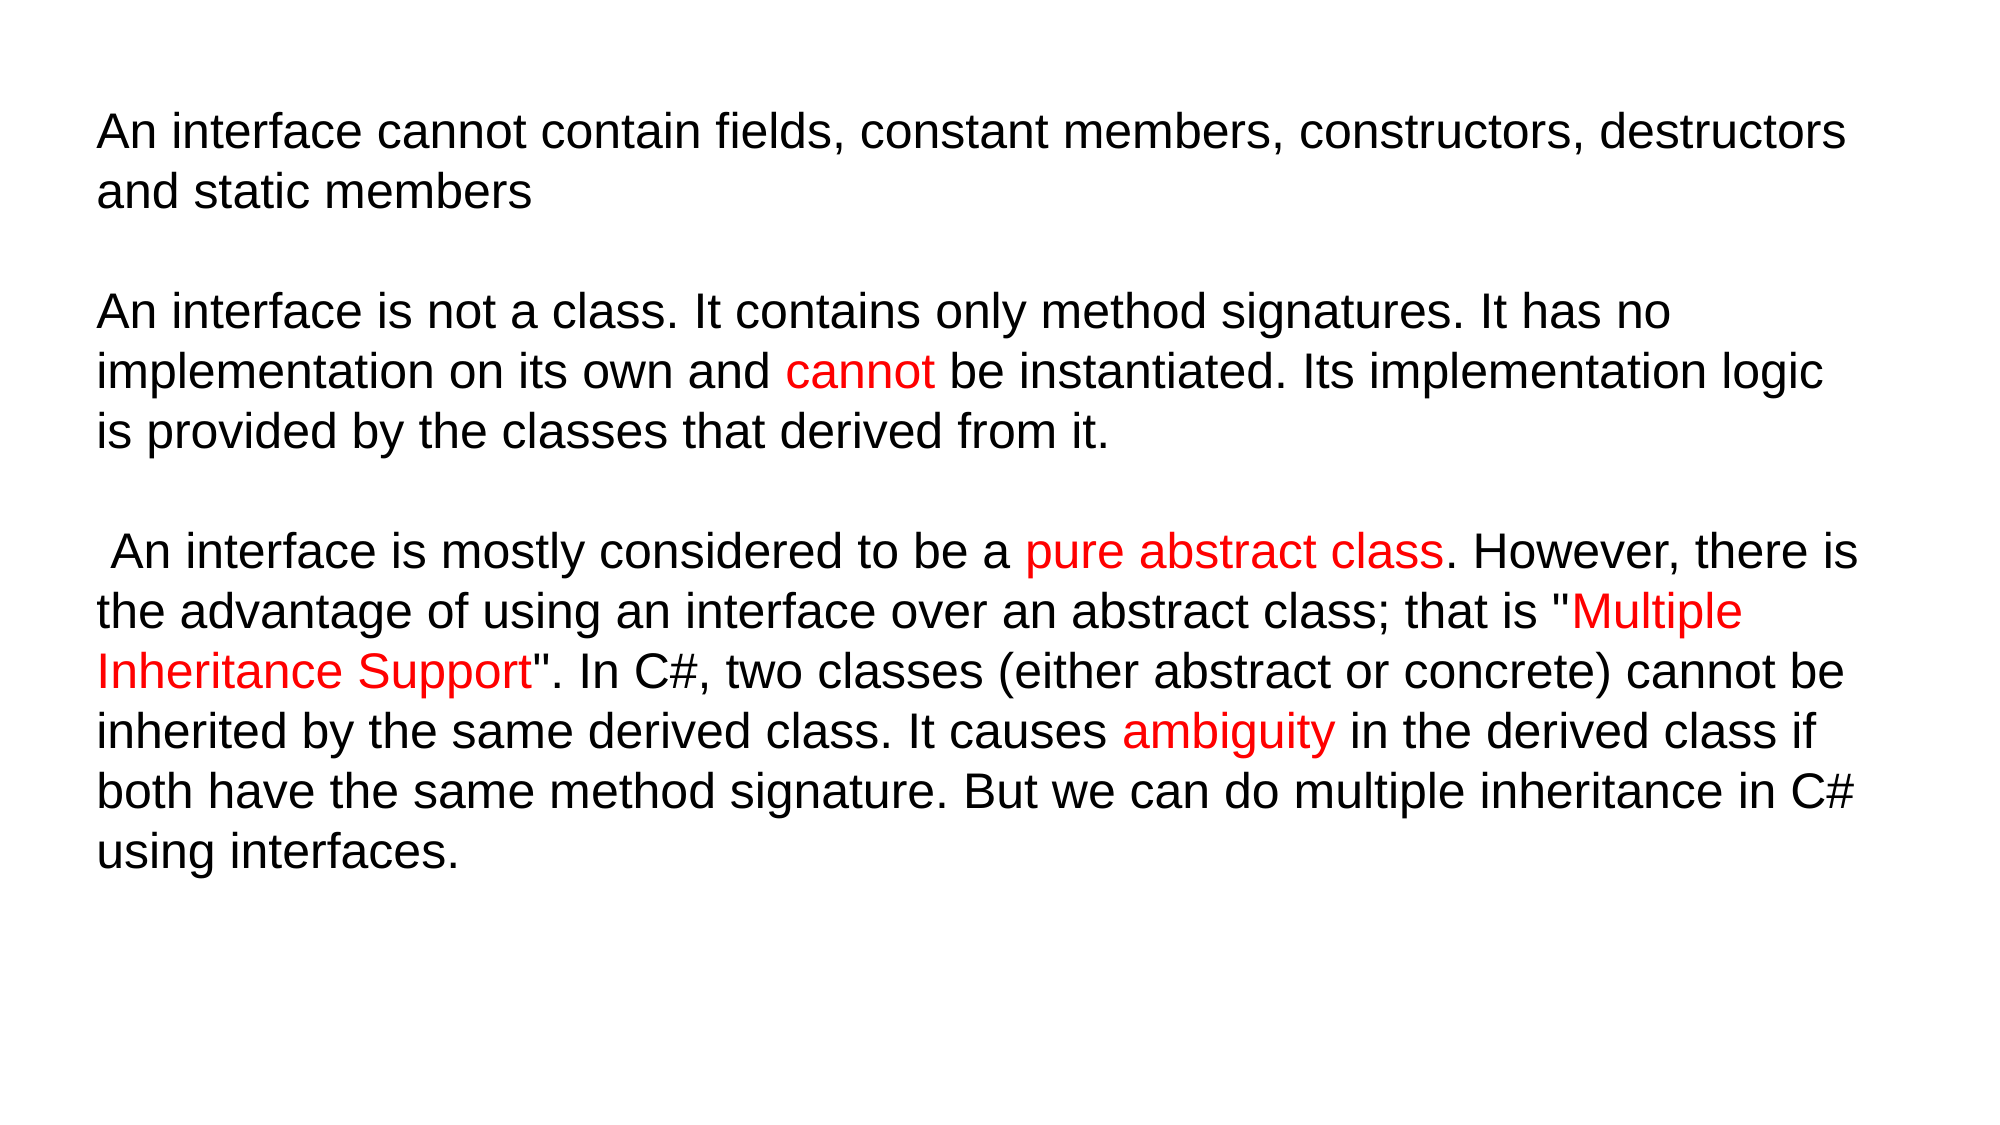

An interface cannot contain fields, constant members, constructors, destructors and static members

An interface is not a class. It contains only method signatures. It has no implementation on its own and cannot be instantiated. Its implementation logic is provided by the classes that derived from it.

 An interface is mostly considered to be a pure abstract class. However, there is the advantage of using an interface over an abstract class; that is "Multiple Inheritance Support". In C#, two classes (either abstract or concrete) cannot be inherited by the same derived class. It causes ambiguity in the derived class if both have the same method signature. But we can do multiple inheritance in C# using interfaces.